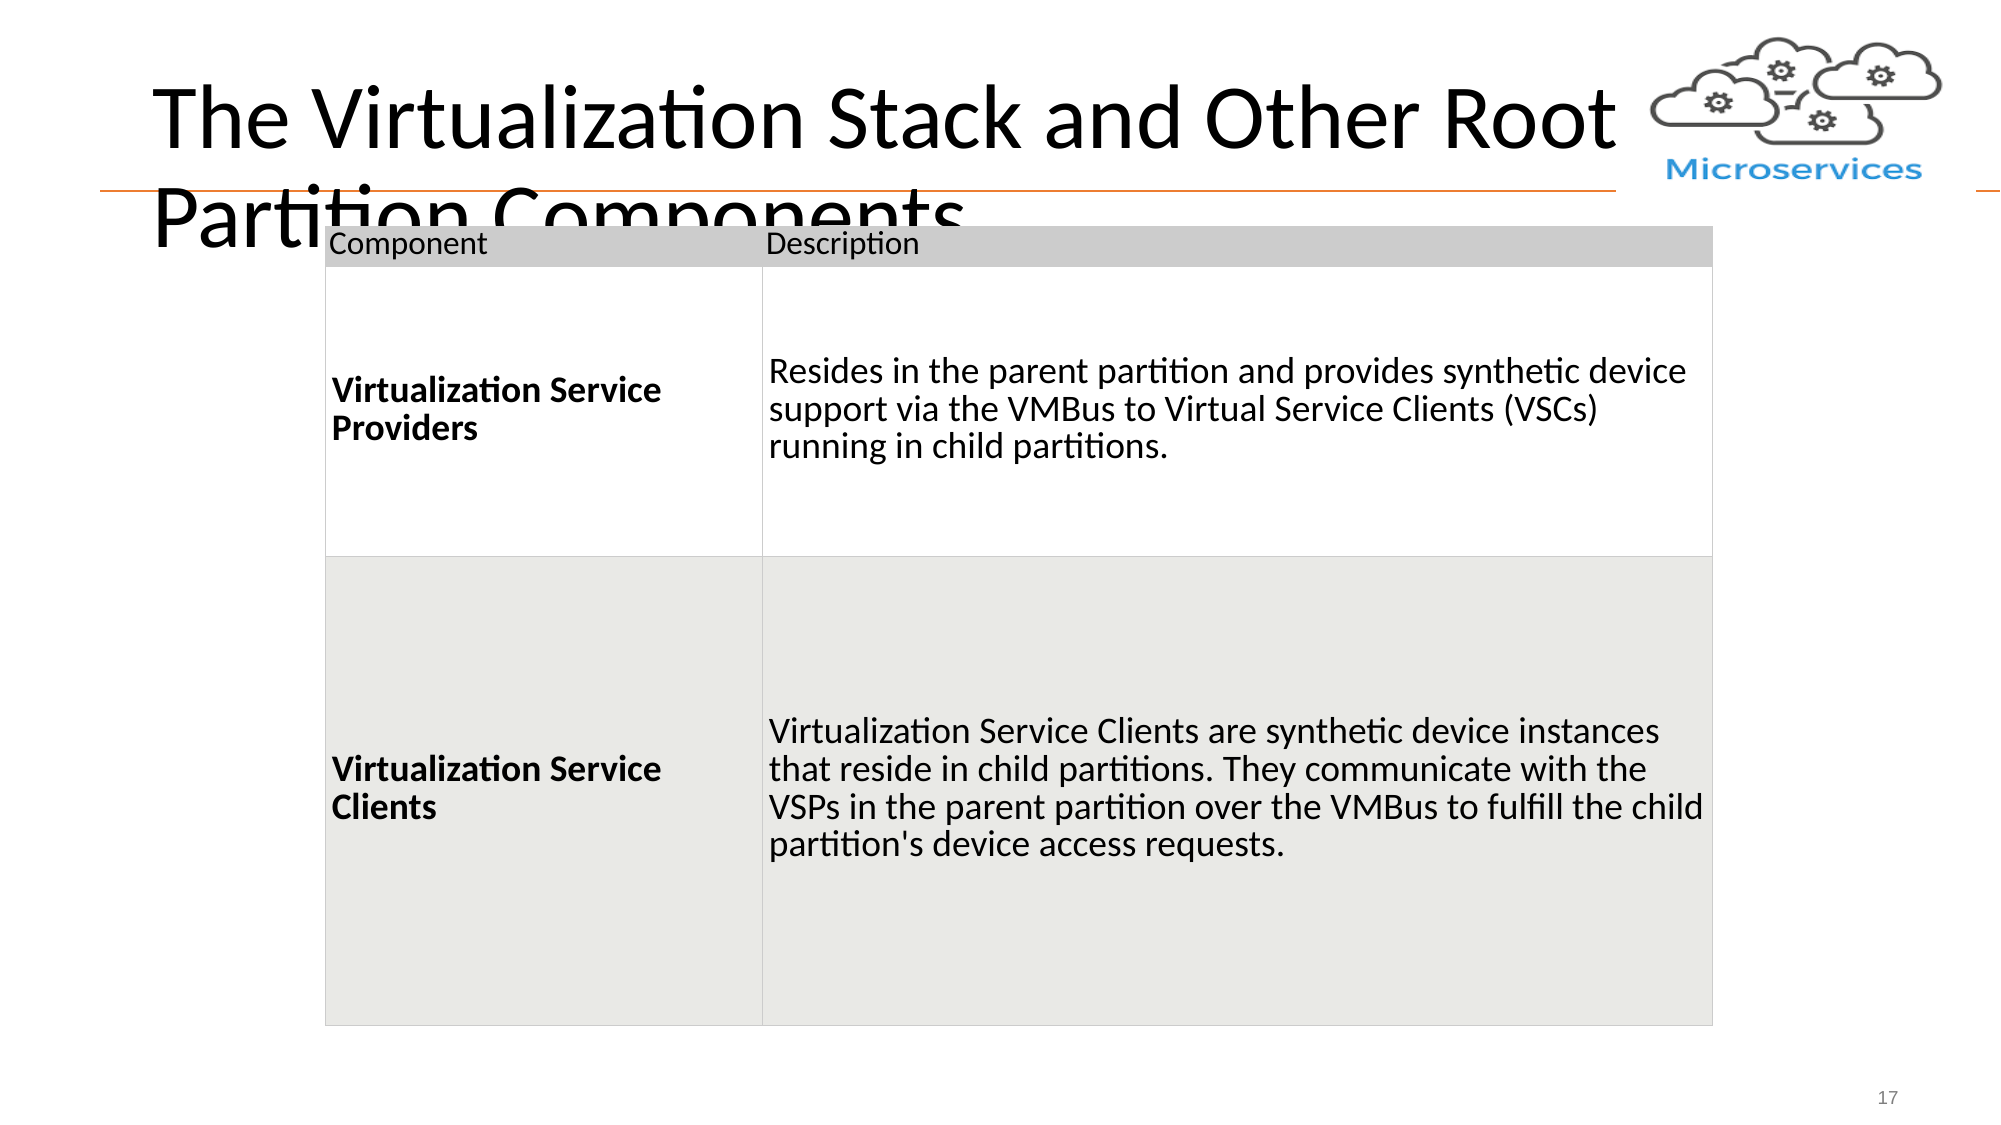

# The Virtualization Stack and Other Root Partition Components
| Component | Description |
| --- | --- |
| Virtualization Service Providers | Resides in the parent partition and provides synthetic device support via the VMBus to Virtual Service Clients (VSCs) running in child partitions. |
| Virtualization Service Clients | Virtualization Service Clients are synthetic device instances that reside in child partitions. They communicate with the VSPs in the parent partition over the VMBus to fulfill the child partition's device access requests. |